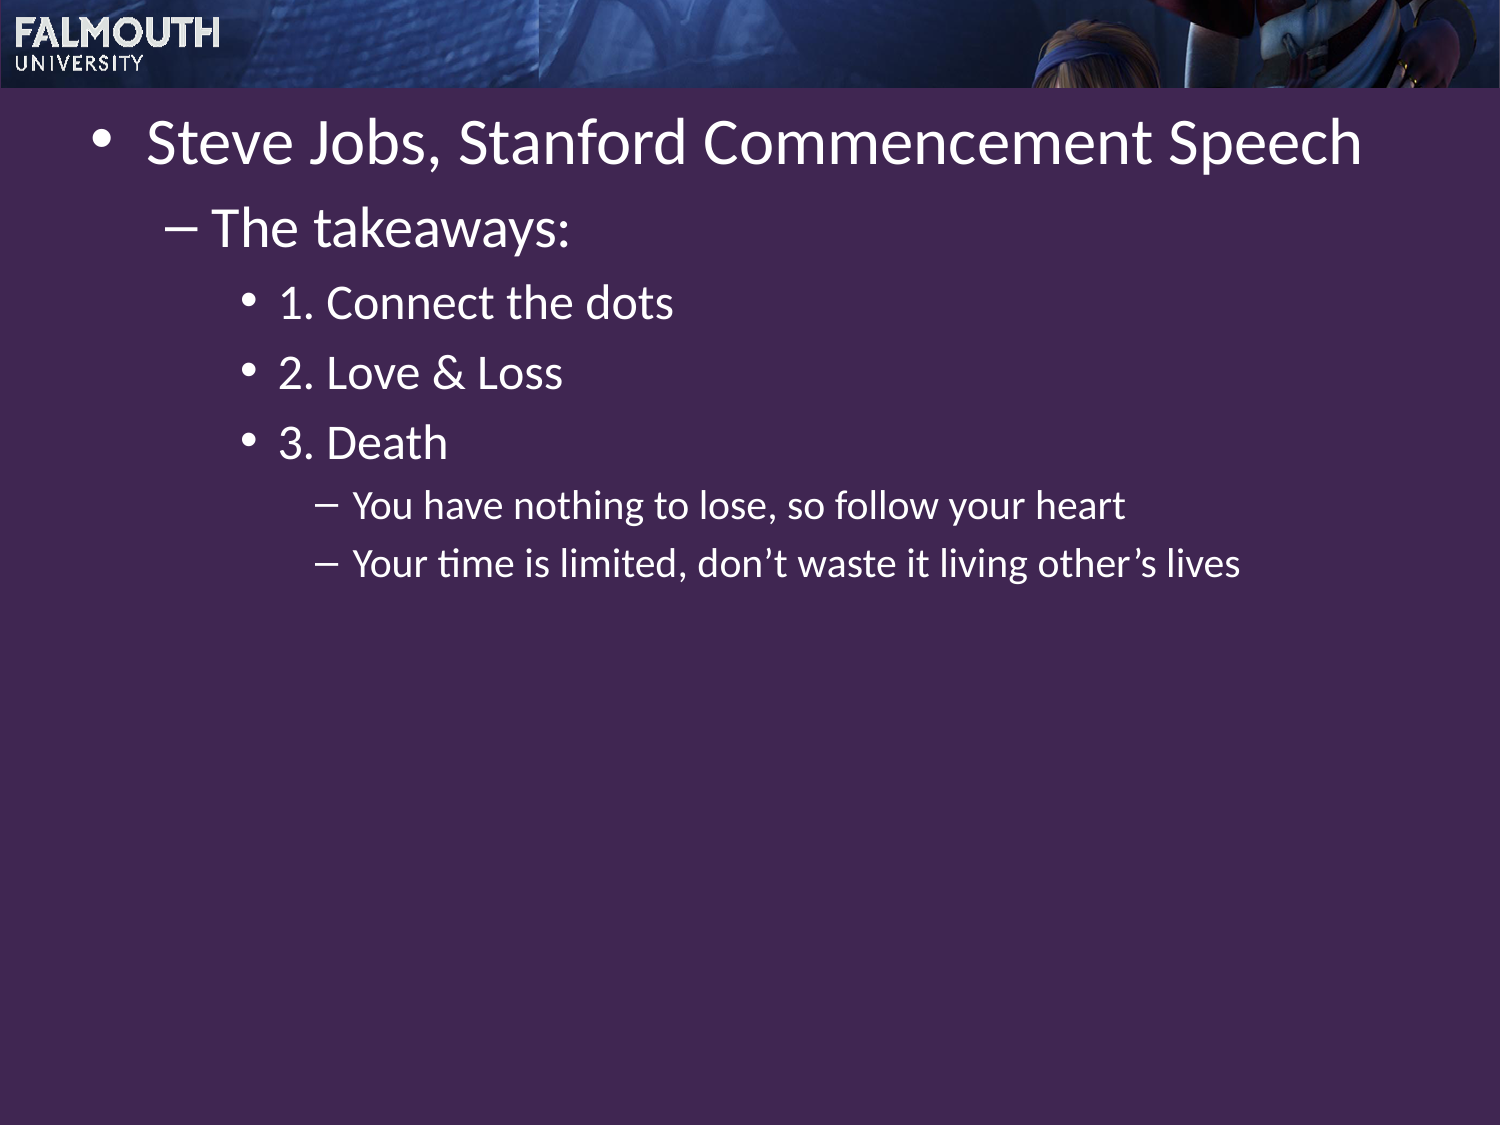

Steve Jobs, Stanford Commencement Speech
The takeaways:
1. Connect the dots
2. Love & Loss
3. Death
You have nothing to lose, so follow your heart
Your time is limited, don’t waste it living other’s lives